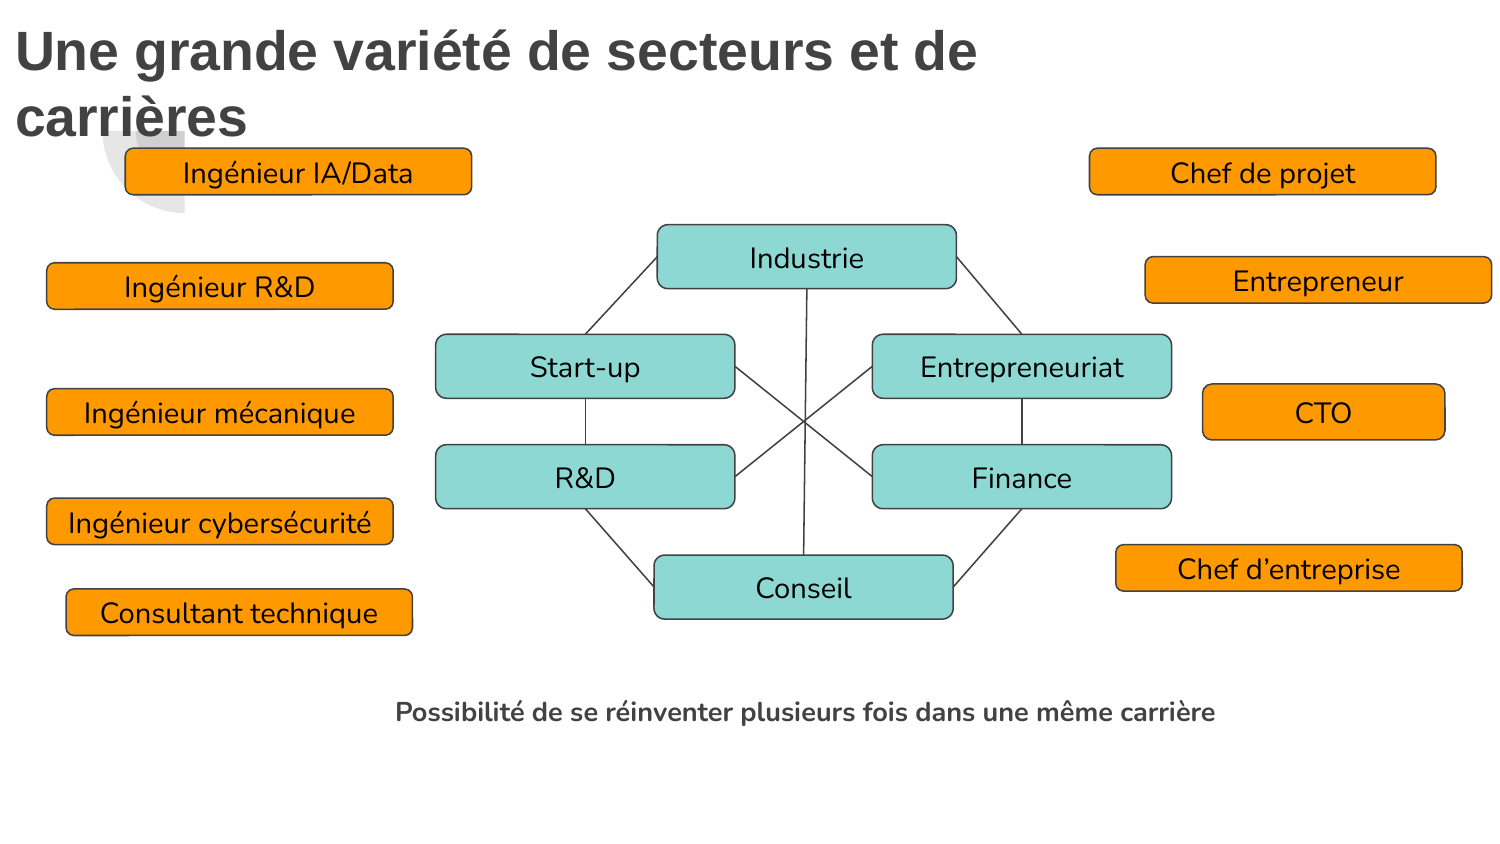

# Une grande variété de secteurs et de carrières
Chef de projet
Ingénieur IA/Data
Industrie
Entrepreneur
Ingénieur R&D
Start-up
Entrepreneuriat
CTO
Ingénieur mécanique
R&D
Finance
Ingénieur cybersécurité
Chef d’entreprise
Conseil
Consultant technique
Possibilité de se réinventer plusieurs fois dans une même carrière